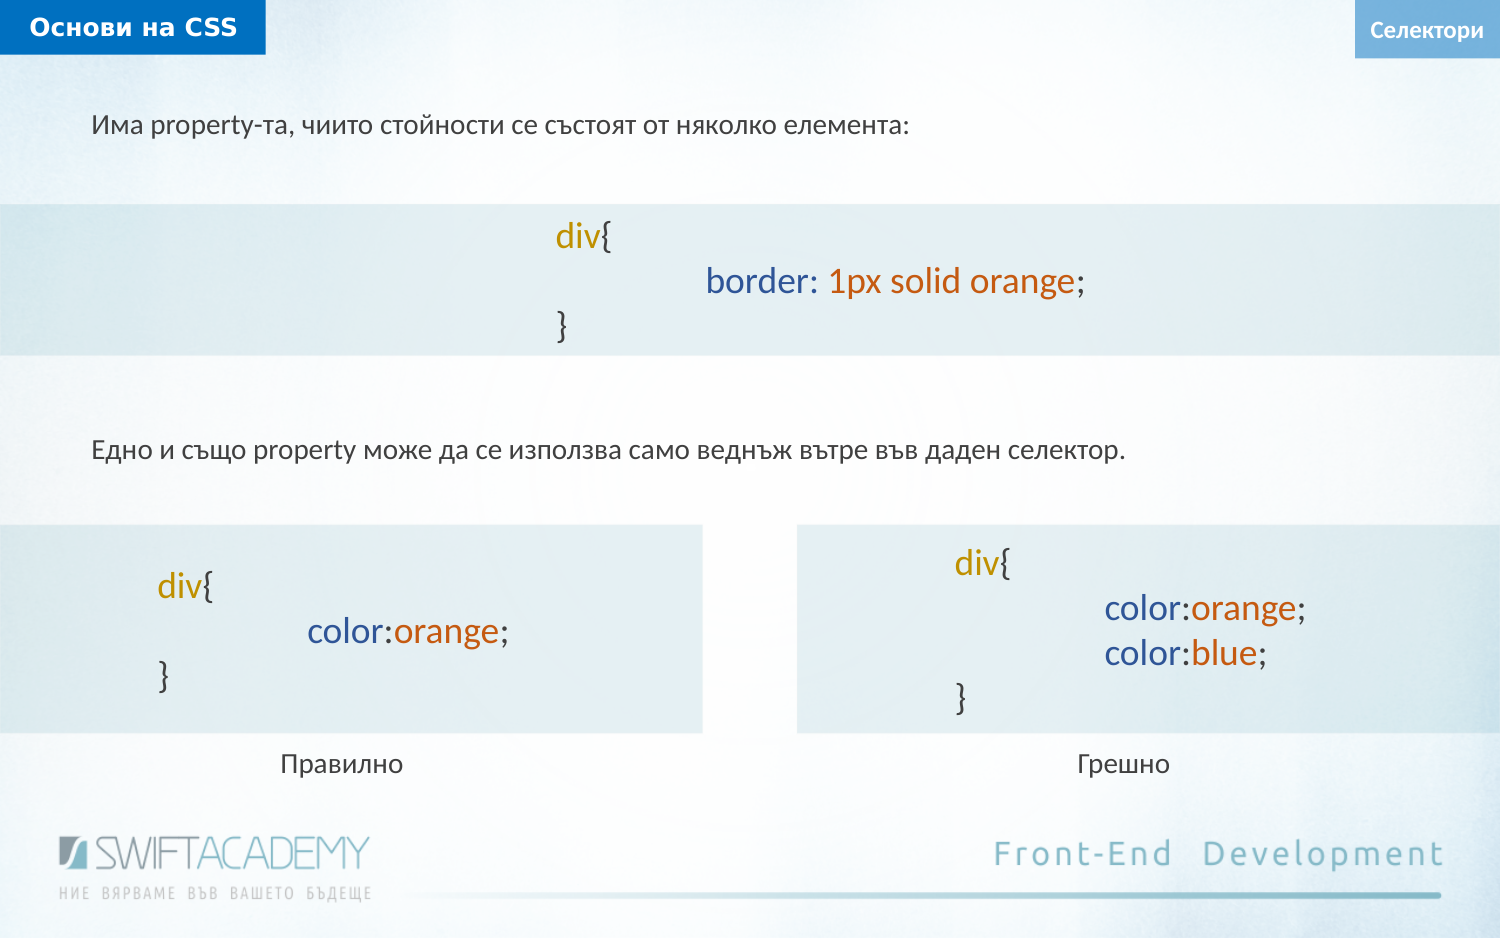

Основи на CSS
Селектори
Има property-та, чиито стойности се състоят от няколко елемента:
div{
	border: 1px solid orange;
}

Едно и също property може да се използва само веднъж вътре във даден селектор.

div{
	color:orange;
	color:blue;
}
div{
	color:orange;
}
Правилно
Грешно